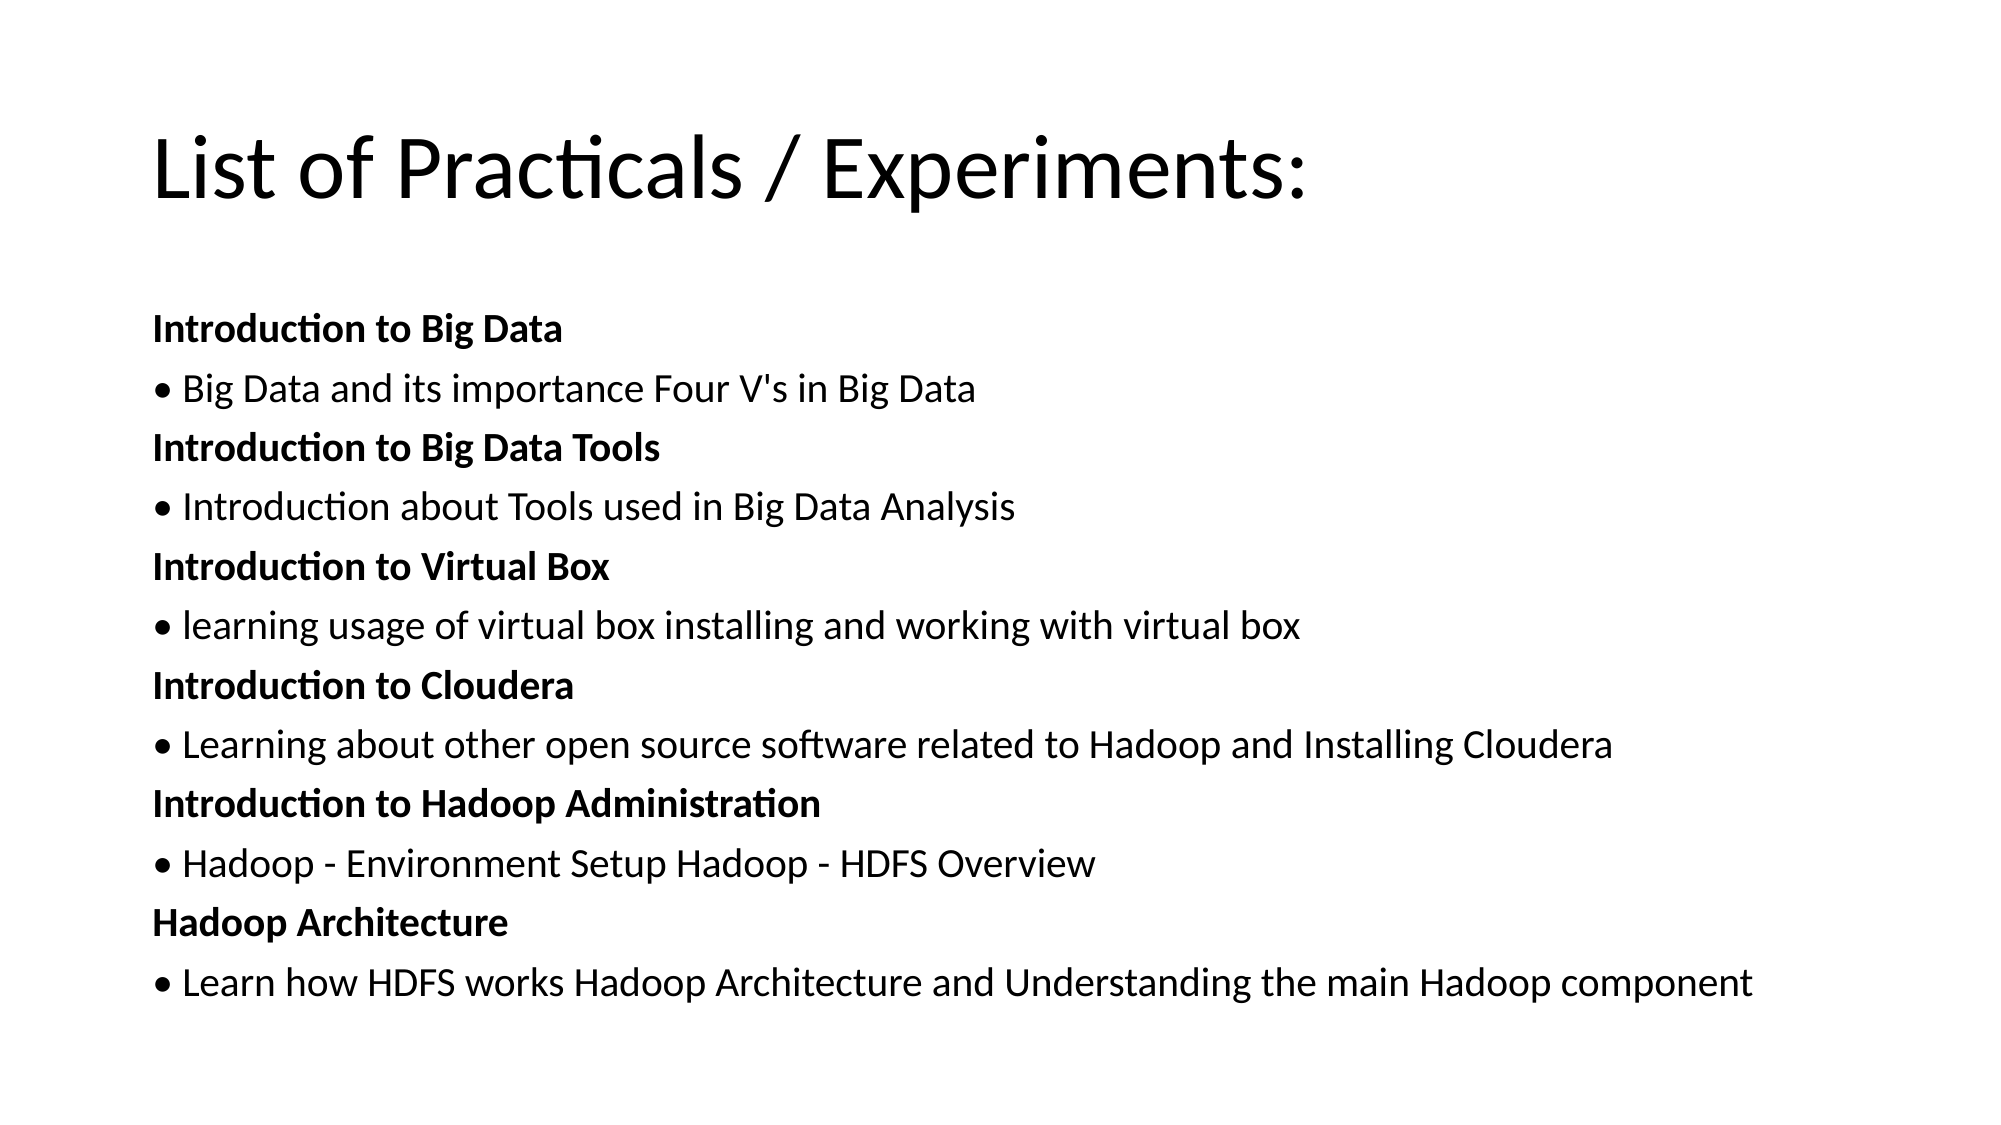

# List of Practicals / Experiments:
Introduction to Big Data
• Big Data and its importance Four V's in Big Data
Introduction to Big Data Tools
• Introduction about Tools used in Big Data Analysis
Introduction to Virtual Box
• learning usage of virtual box installing and working with virtual box
Introduction to Cloudera
• Learning about other open source software related to Hadoop and Installing Cloudera
Introduction to Hadoop Administration
• Hadoop - Environment Setup Hadoop - HDFS Overview
Hadoop Architecture
• Learn how HDFS works Hadoop Architecture and Understanding the main Hadoop component